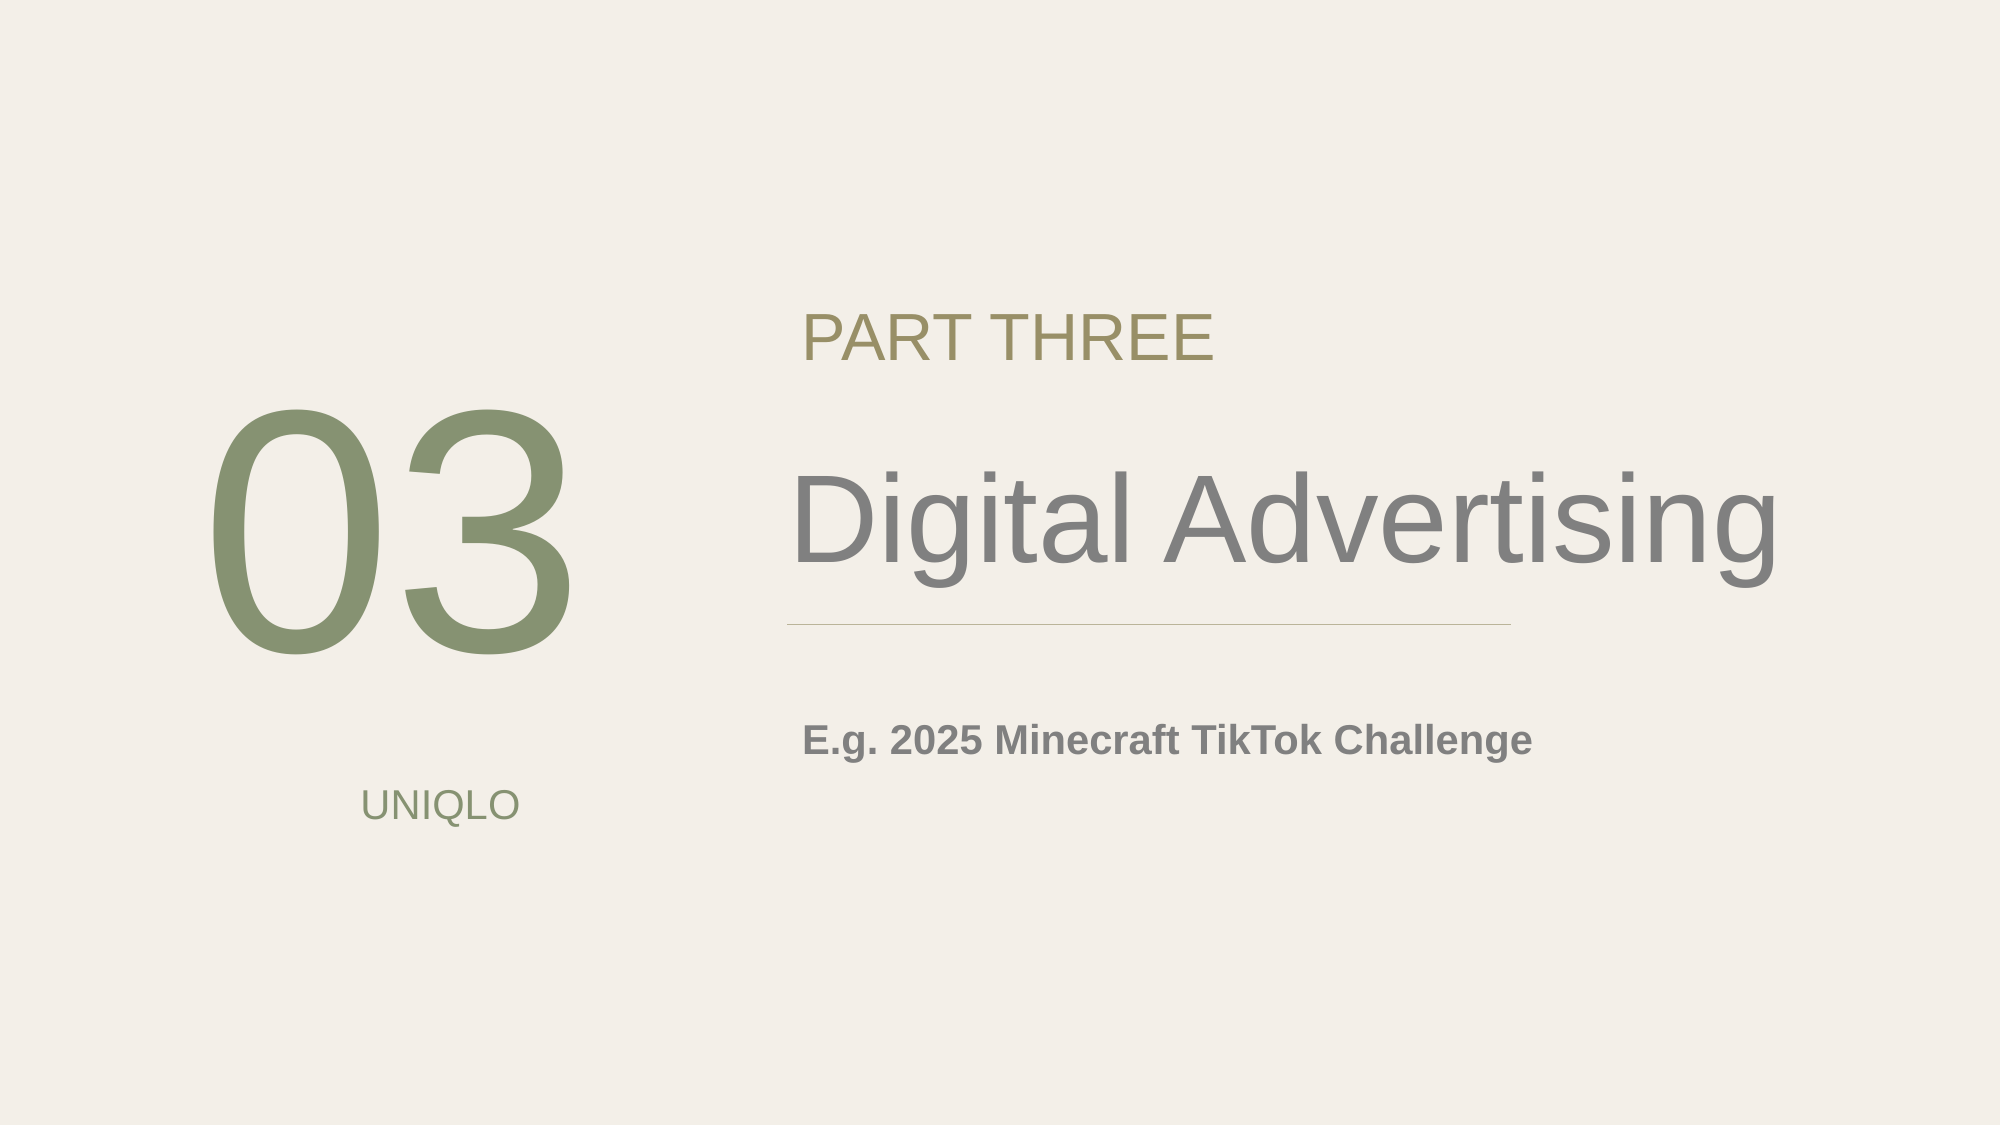

PART THREE
03
Digital Advertising
E.g. 2025 Minecraft TikTok Challenge
UNIQLO